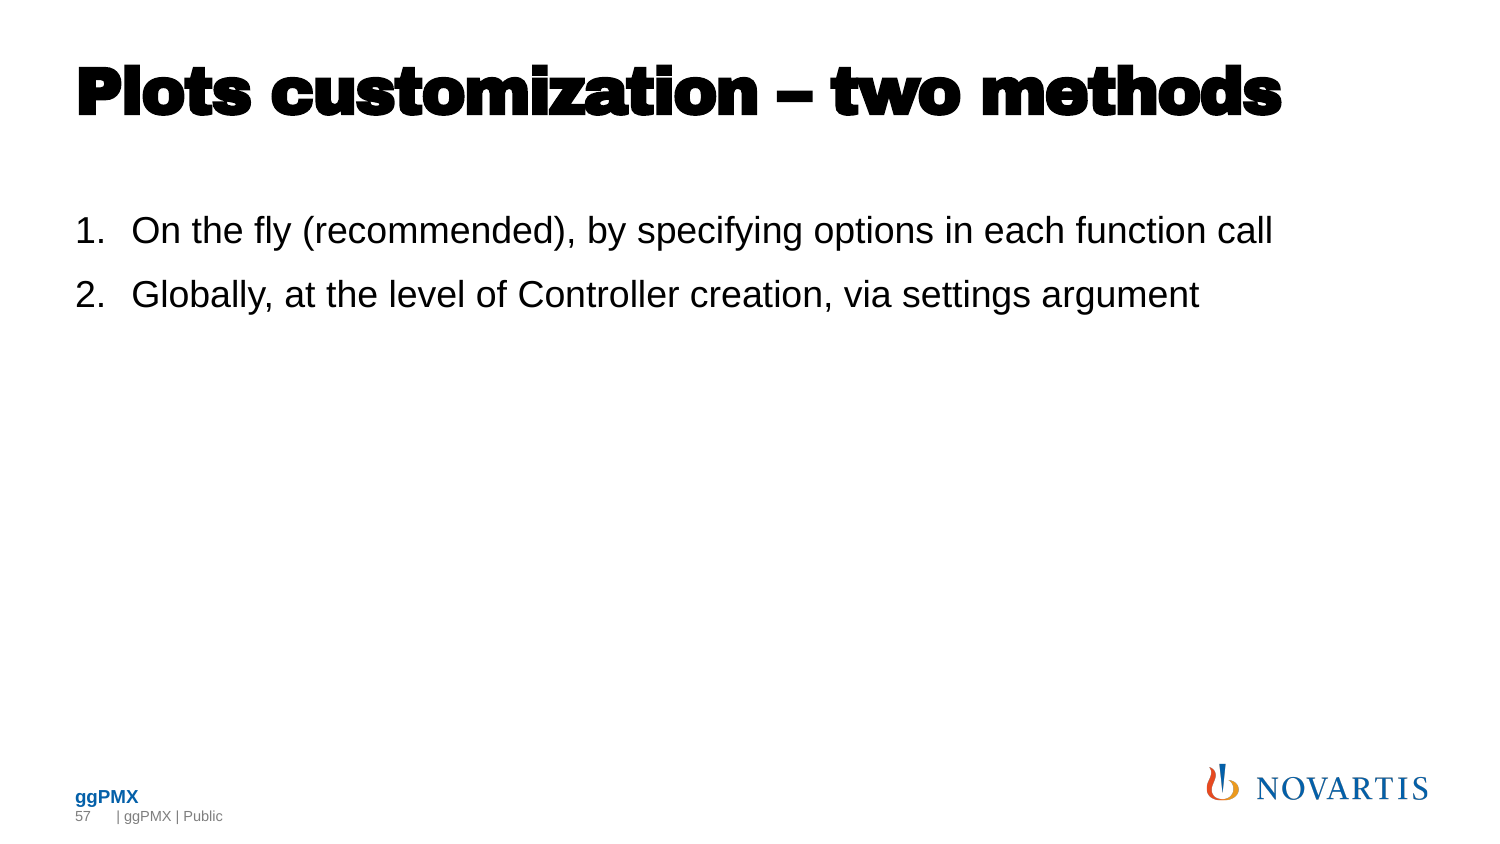

# Plots customization – two methods
On the fly (recommended), by specifying options in each function call
Globally, at the level of Controller creation, via settings argument

57
 | ggPMX | Public